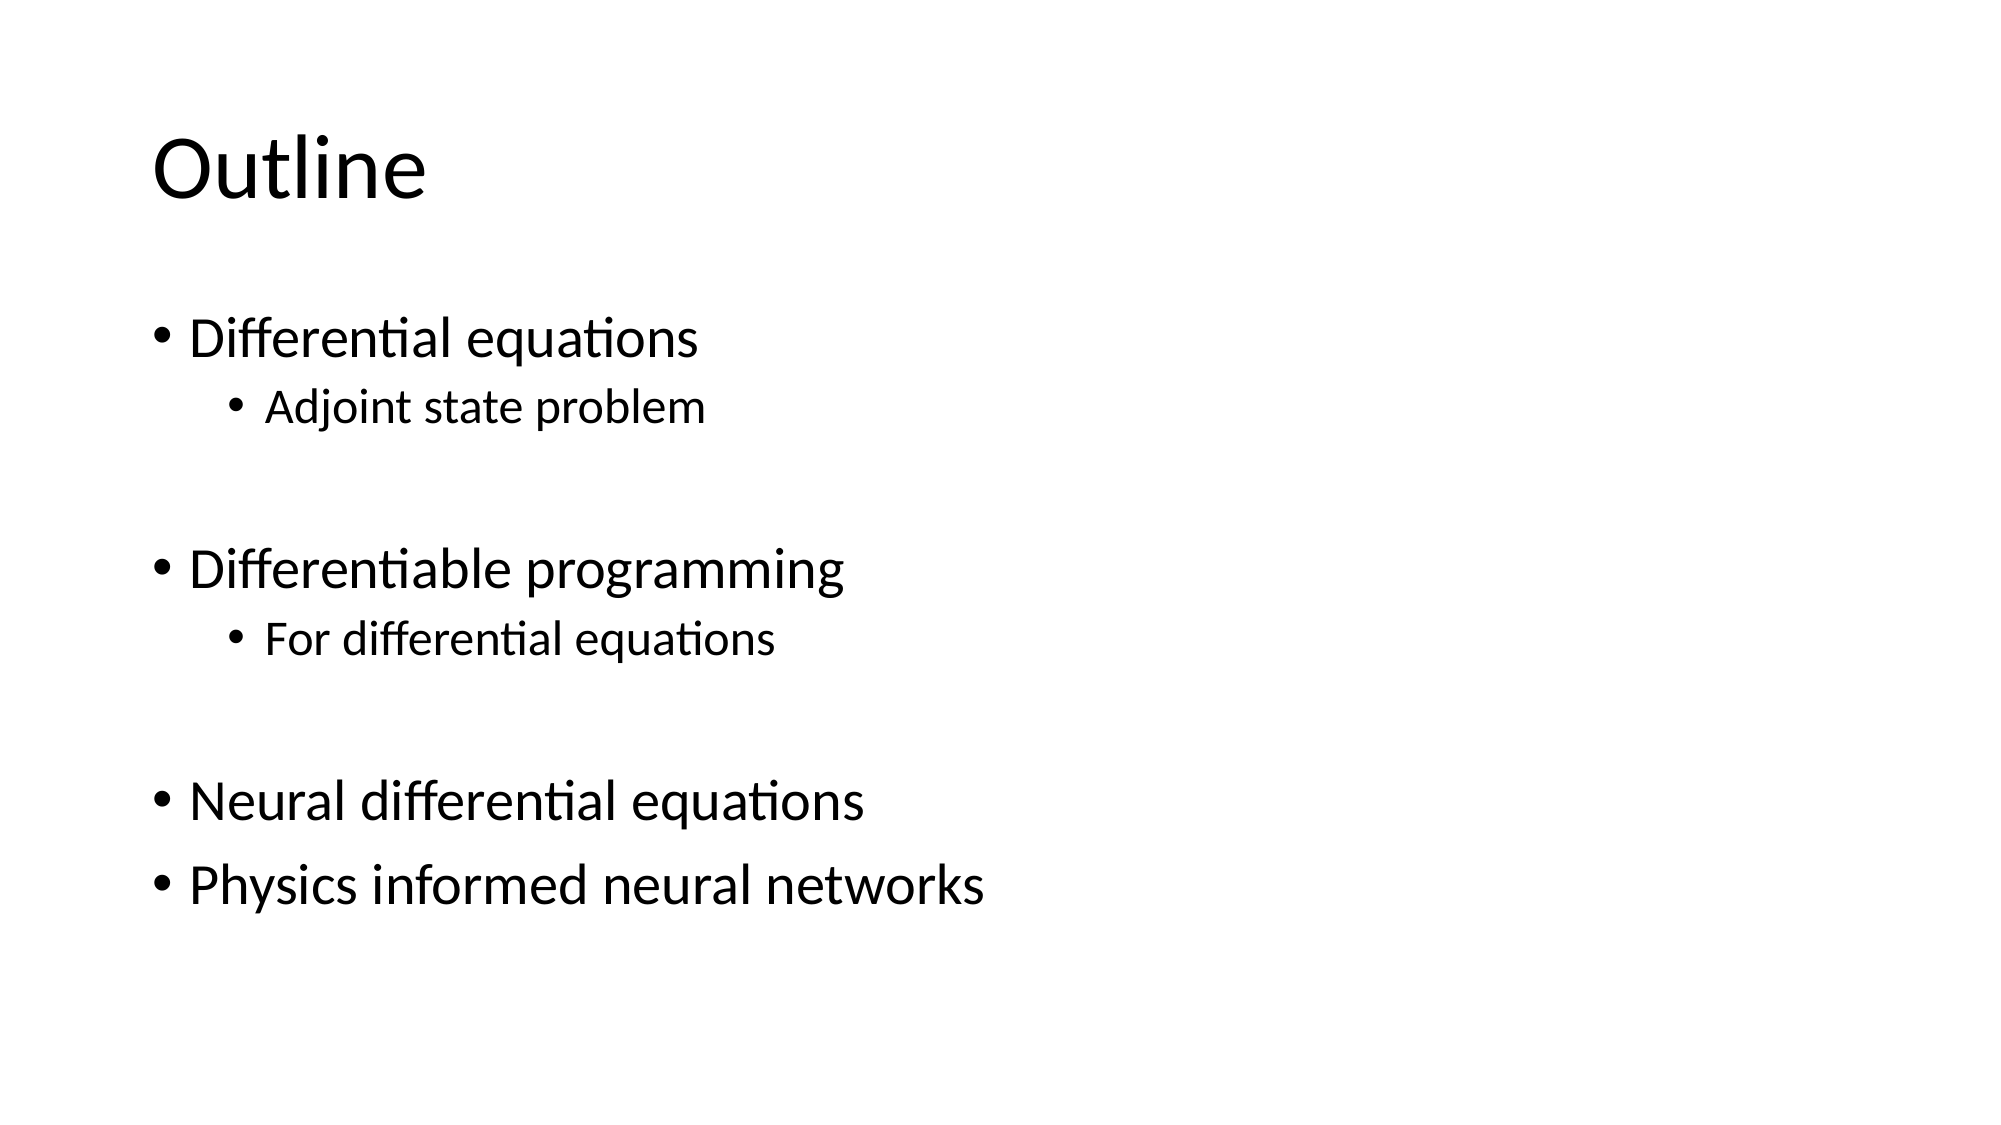

# Outline
Differential equations
Adjoint state problem

Differentiable programming
For differential equations

Neural differential equations
Physics informed neural networks